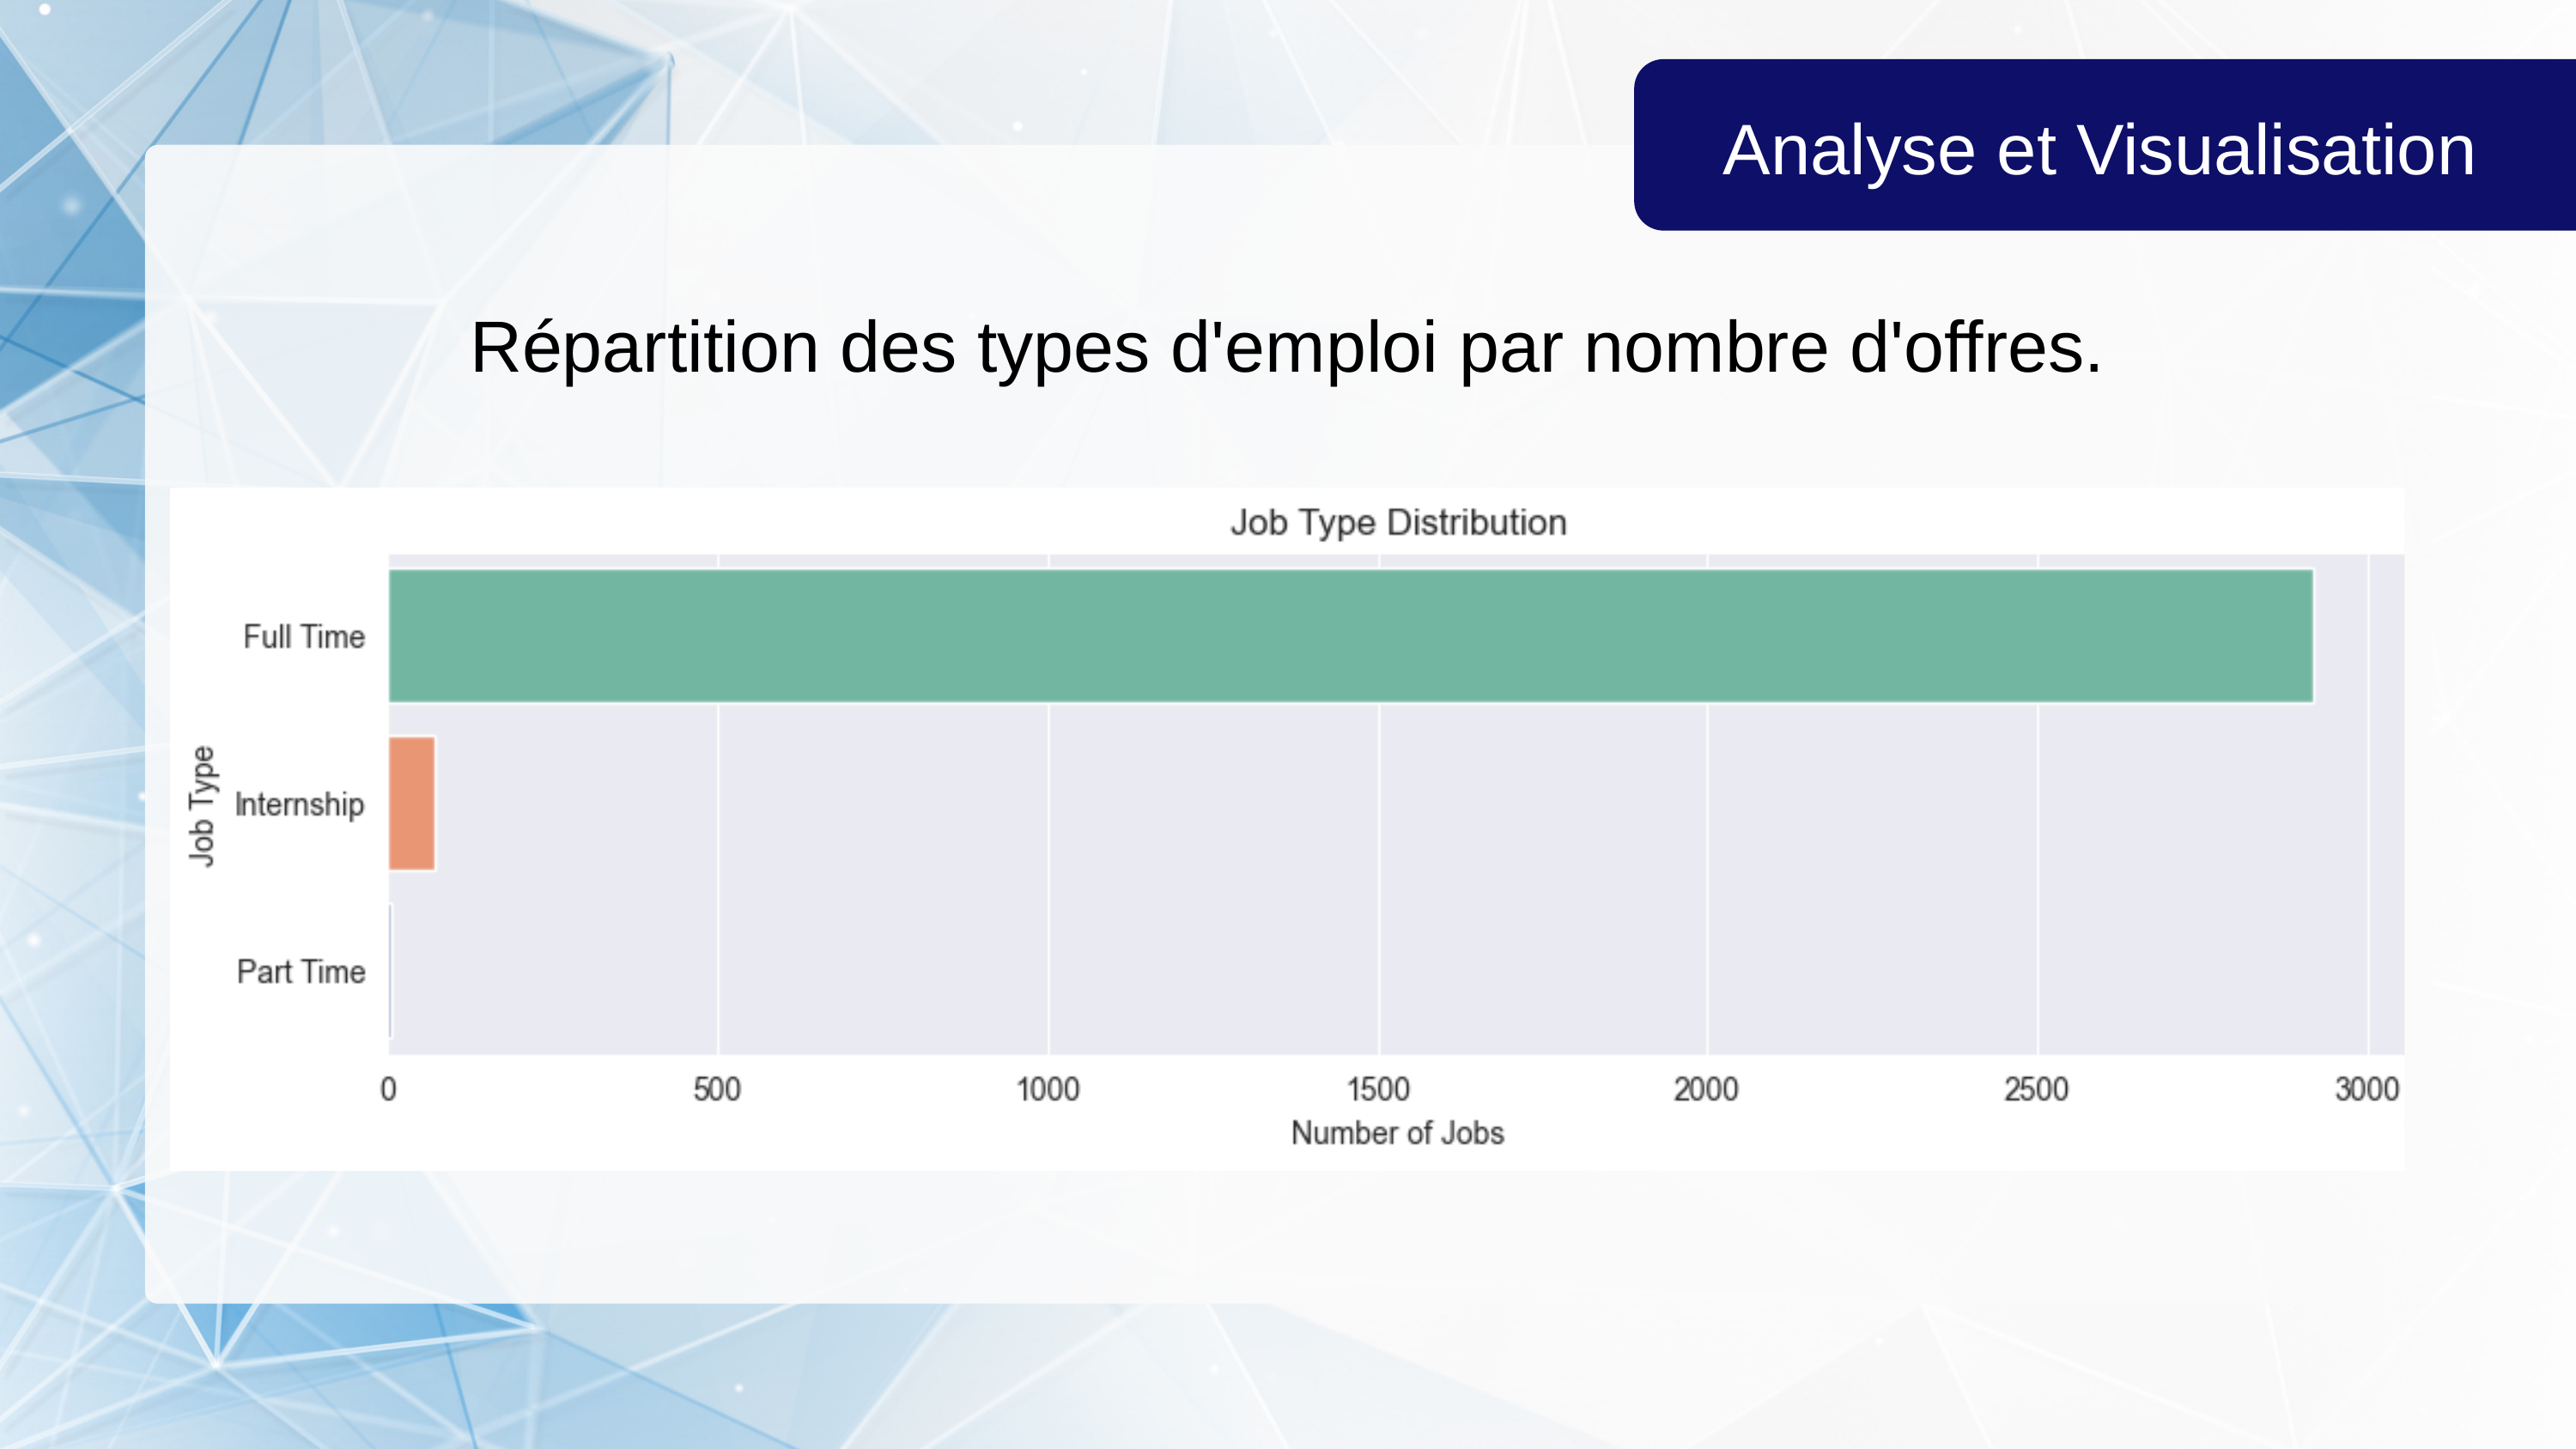

Analyse et Visualisation

Répartition des types d'emploi par nombre d'offres.